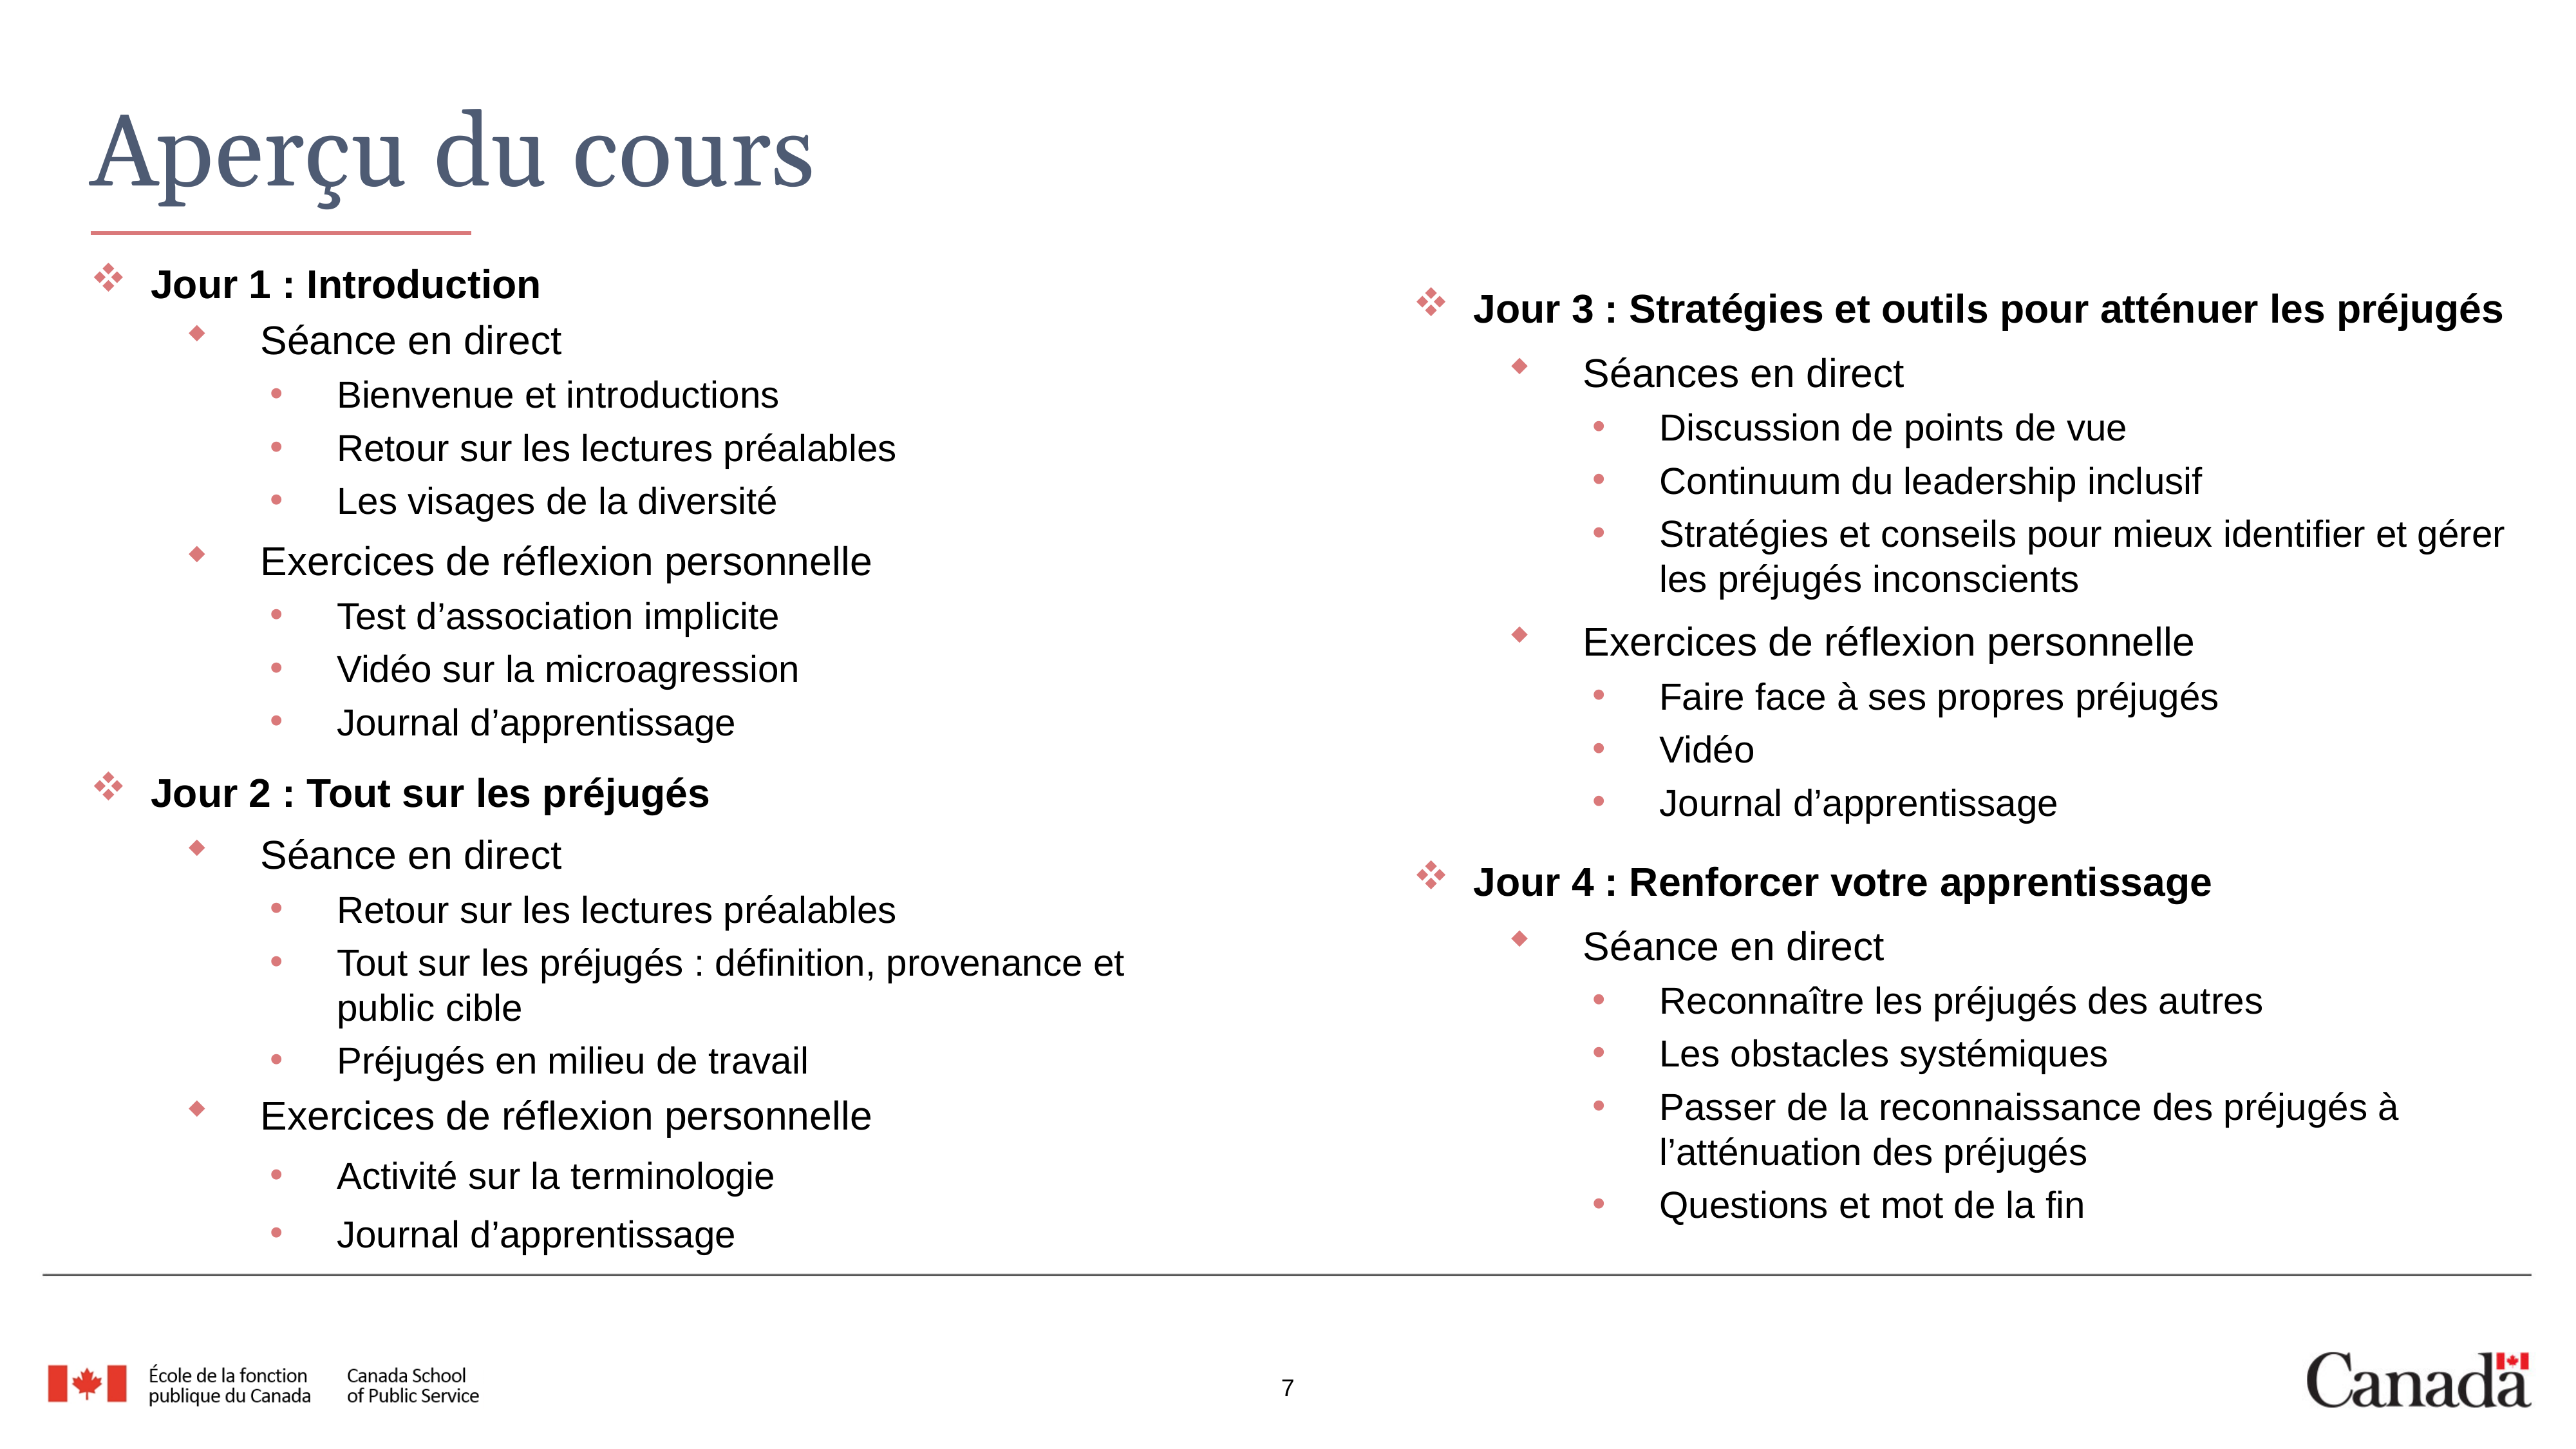

# Aperçu du cours

Jour 1 : Introduction
Séance en direct
Bienvenue et introductions
Retour sur les lectures préalables
Les visages de la diversité
Exercices de réflexion personnelle
Test d’association implicite
Vidéo sur la microagression
Journal d’apprentissage
Jour 2 : Tout sur les préjugés
Séance en direct
Retour sur les lectures préalables
Tout sur les préjugés : définition, provenance et public cible
Préjugés en milieu de travail
Exercices de réflexion personnelle
Activité sur la terminologie
Journal d’apprentissage
Jour 3 : Stratégies et outils pour atténuer les préjugés
Séances en direct
Discussion de points de vue
Continuum du leadership inclusif
Stratégies et conseils pour mieux identifier et gérer les préjugés inconscients
Exercices de réflexion personnelle
Faire face à ses propres préjugés
Vidéo
Journal d’apprentissage
Jour 4 : Renforcer votre apprentissage
Séance en direct
Reconnaître les préjugés des autres
Les obstacles systémiques
Passer de la reconnaissance des préjugés à l’atténuation des préjugés
Questions et mot de la fin
7